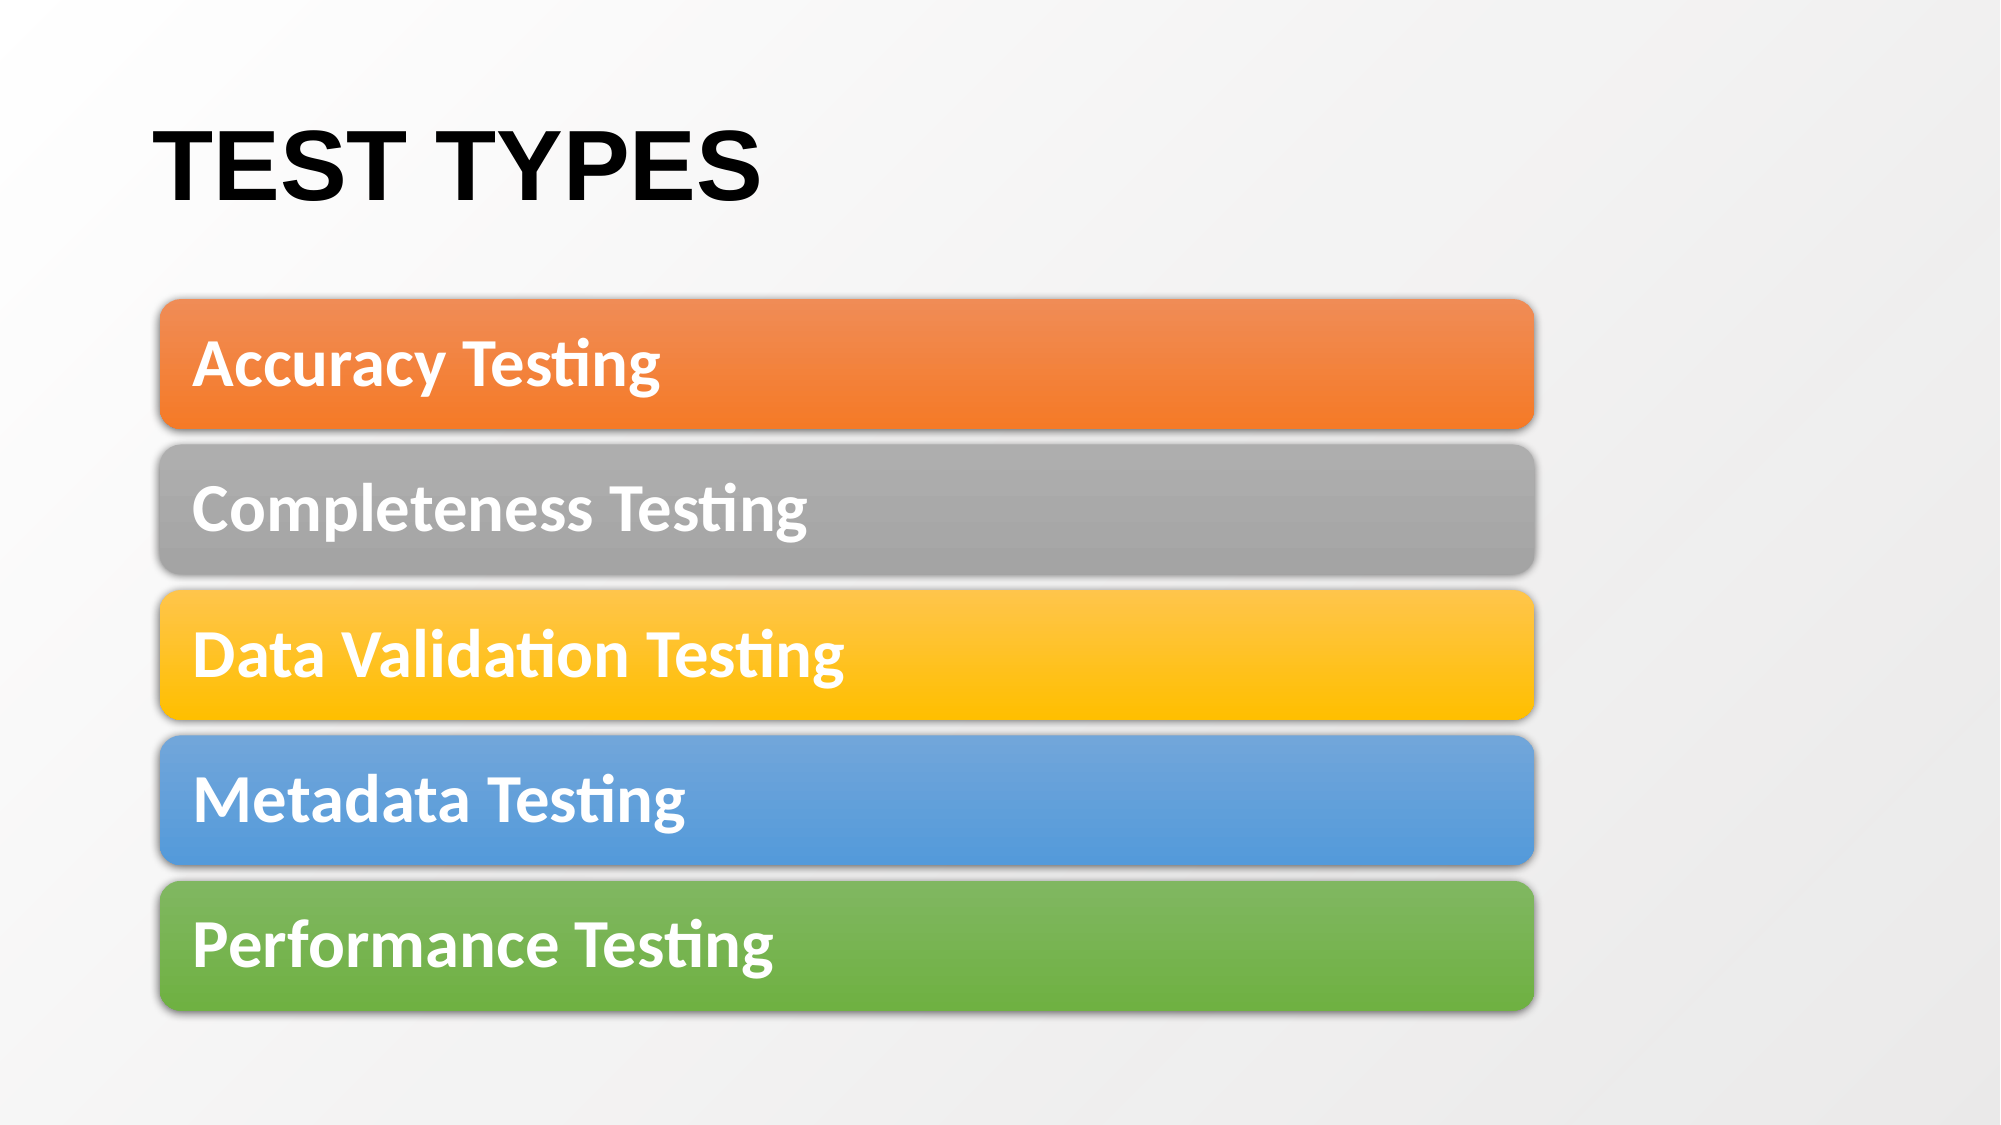

# TEST TYPES
Accuracy Testing
Completeness Testing
Data Validation Testing
Metadata Testing
Performance Testing